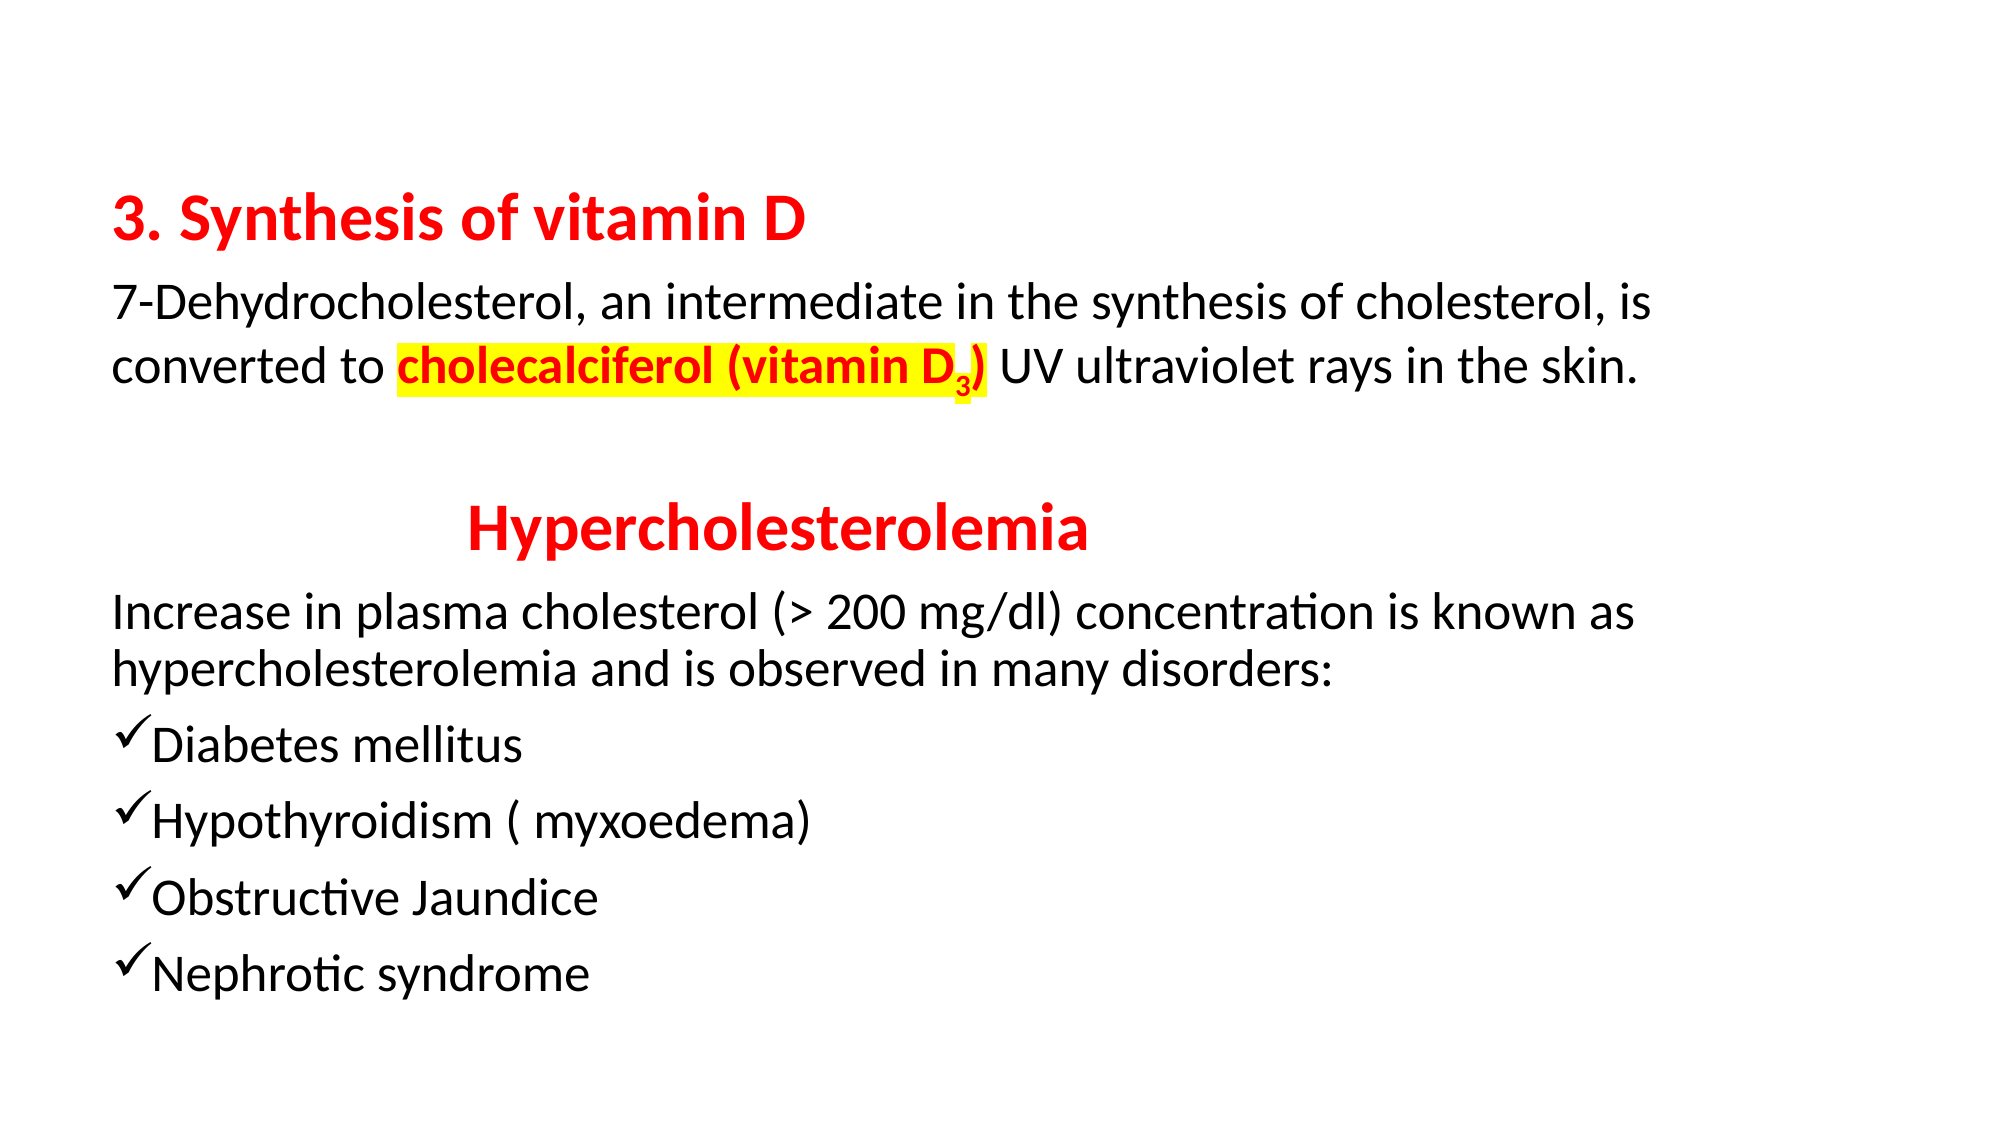

#
3. Synthesis of vitamin D
7-Dehydrocholesterol, an intermediate in the synthesis of cholesterol, is converted to cholecalciferol (vitamin D3) UV ultraviolet rays in the skin.

                       Hypercholesterolemia
Increase in plasma cholesterol (> 200 mg/dl) concentration is known as hypercholesterolemia and is observed in many disorders:
Diabetes mellitus
Hypothyroidism ( myxoedema)
Obstructive Jaundice
Nephrotic syndrome